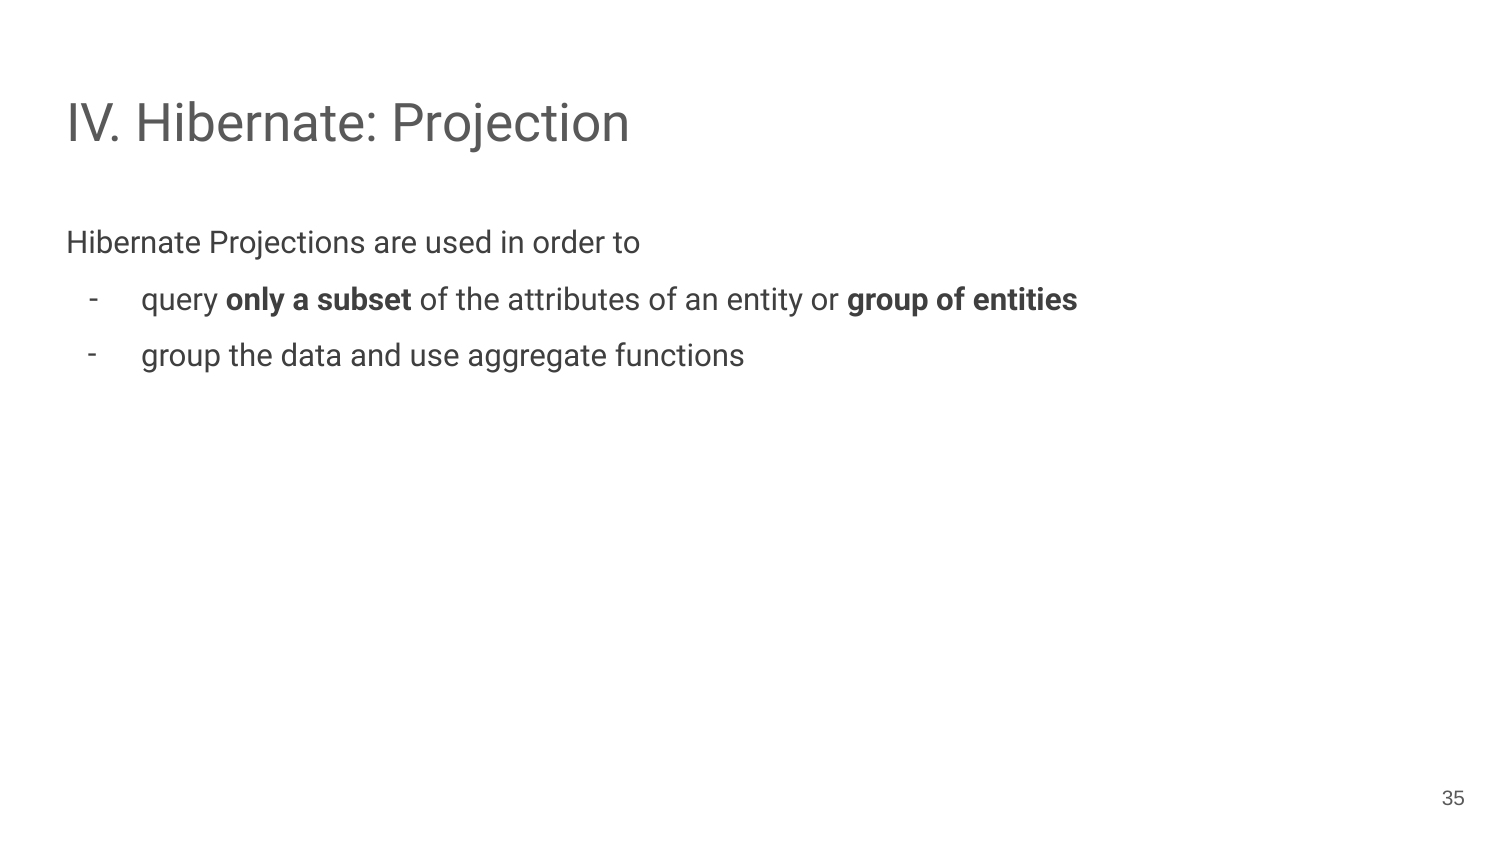

# IV. Hibernate: Projection
Hibernate Projections are used in order to
query only a subset of the attributes of an entity or group of entities
group the data and use aggregate functions

35